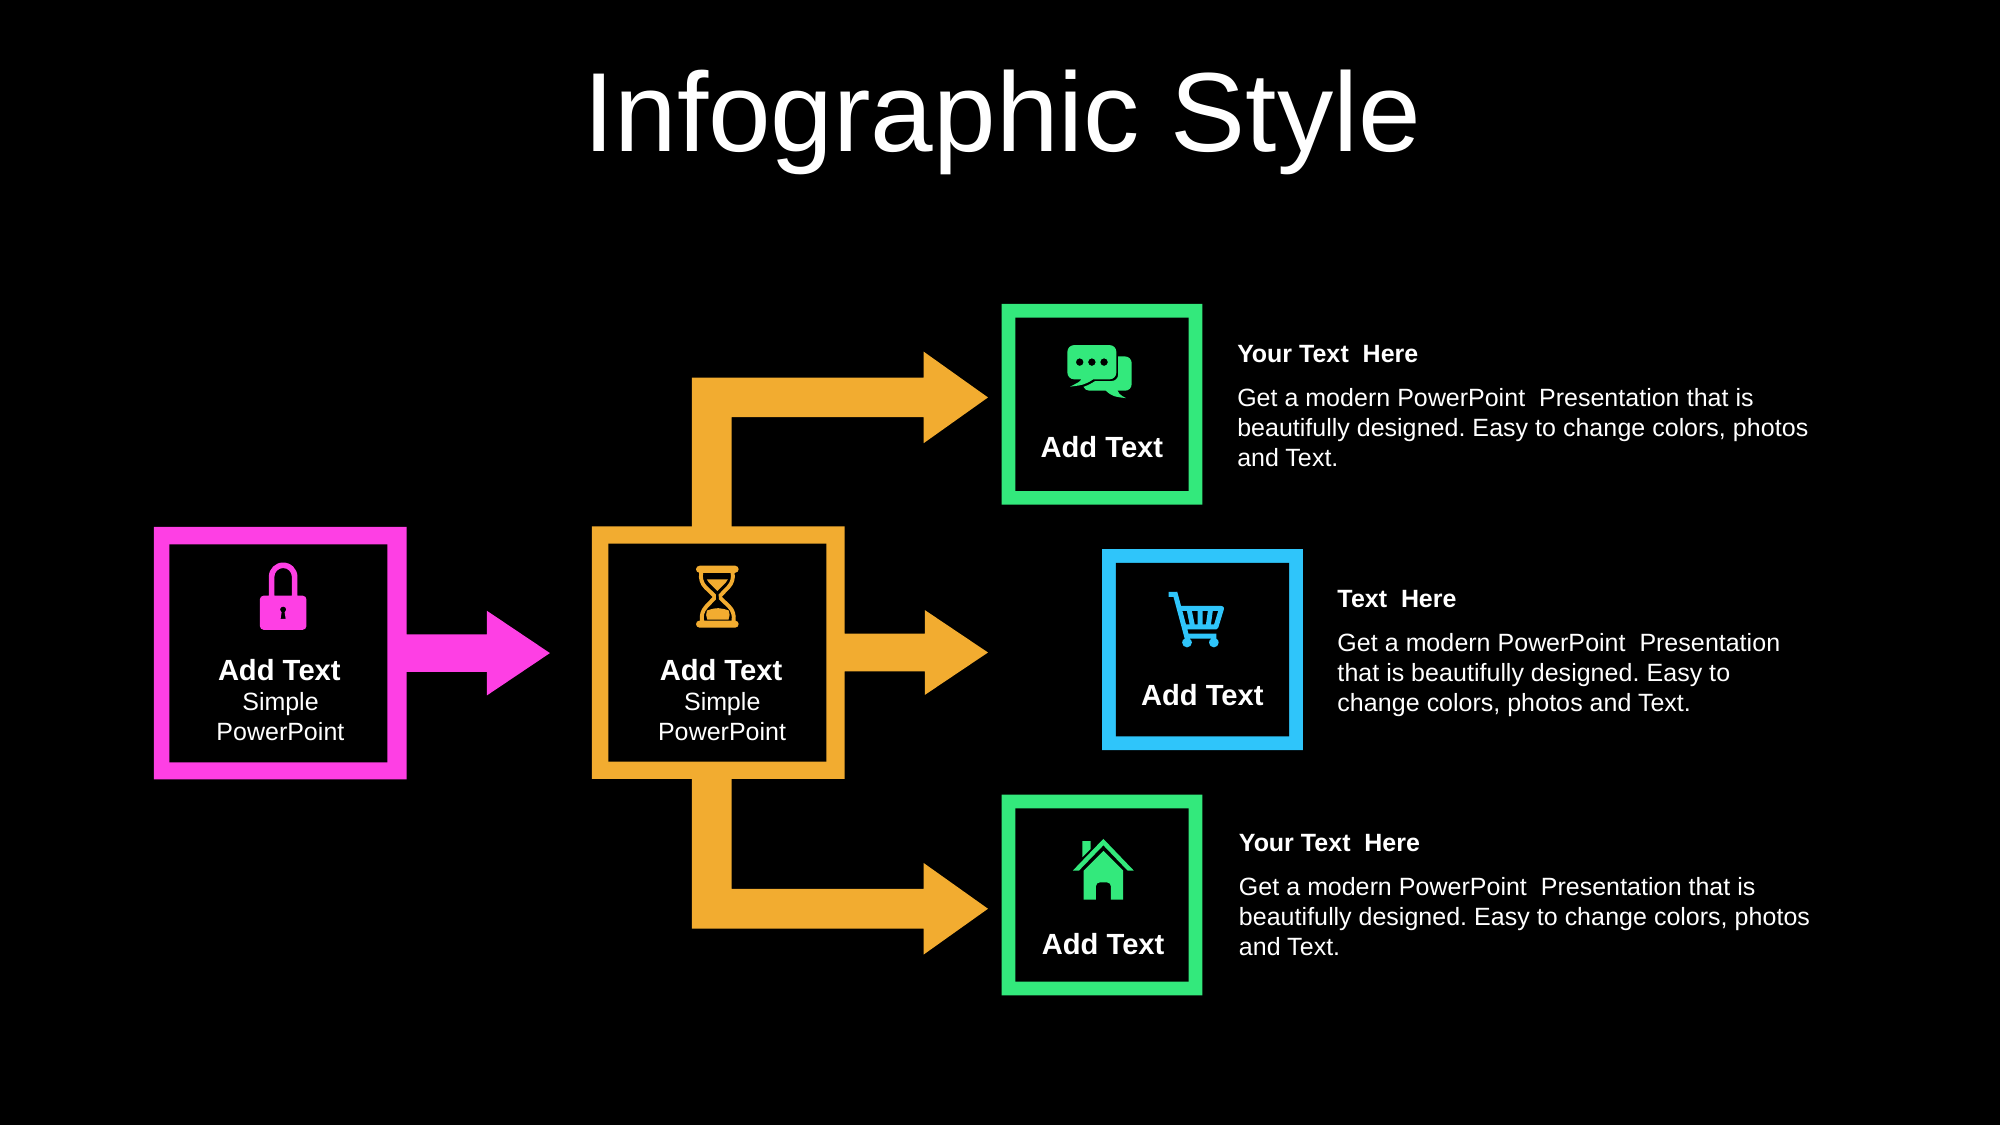

Infographic Style

Your Text  Here
Get a modern PowerPoint  Presentation that is beautifully designed. Easy to change colors, photos and Text.

Add Text

Text  Here
Get a modern PowerPoint  Presentation that is beautifully designed. Easy to change colors, photos and Text.

Add Text
Simple PowerPoint
Add Text
Simple PowerPoint
Add Text

Your Text  Here
Get a modern PowerPoint  Presentation that is beautifully designed. Easy to change colors, photos and Text.

Add Text